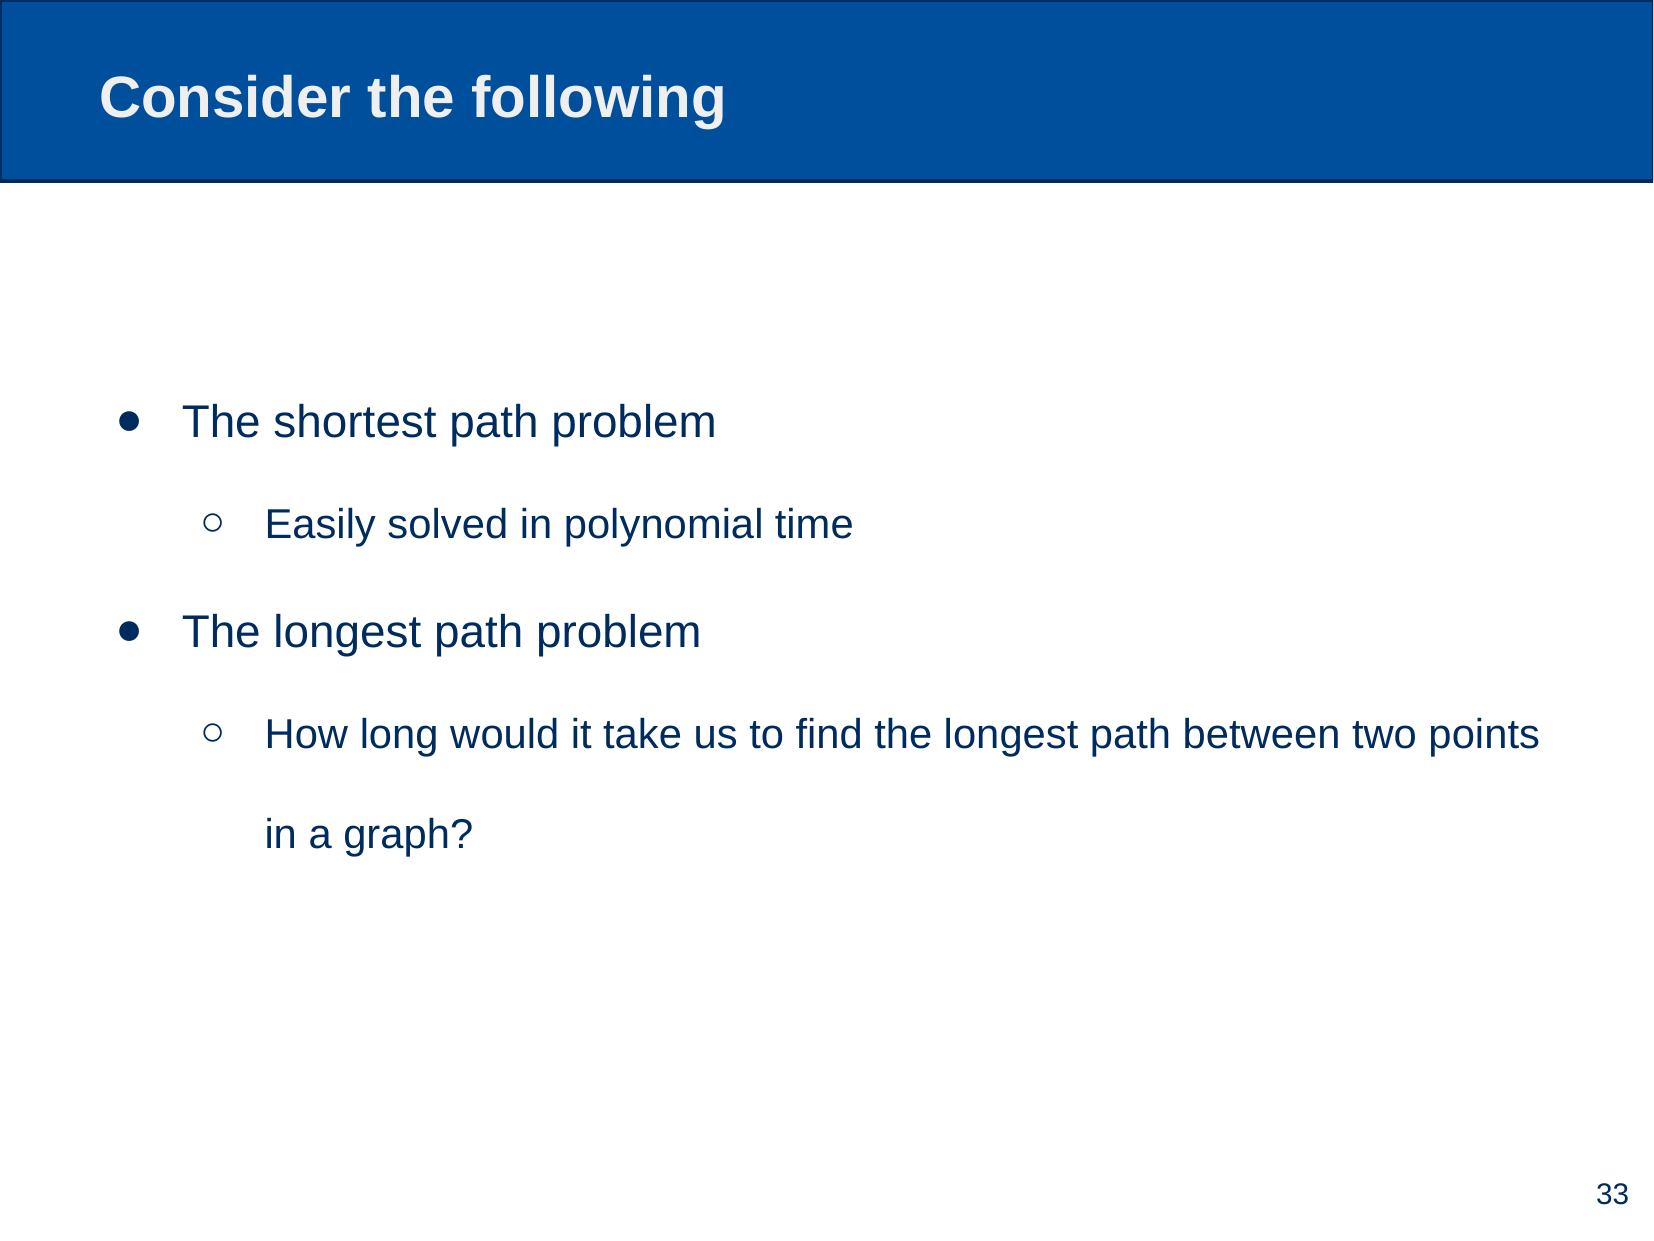

# Consider the following
The shortest path problem
Easily solved in polynomial time
The longest path problem
How long would it take us to find the longest path between two points in a graph?
33